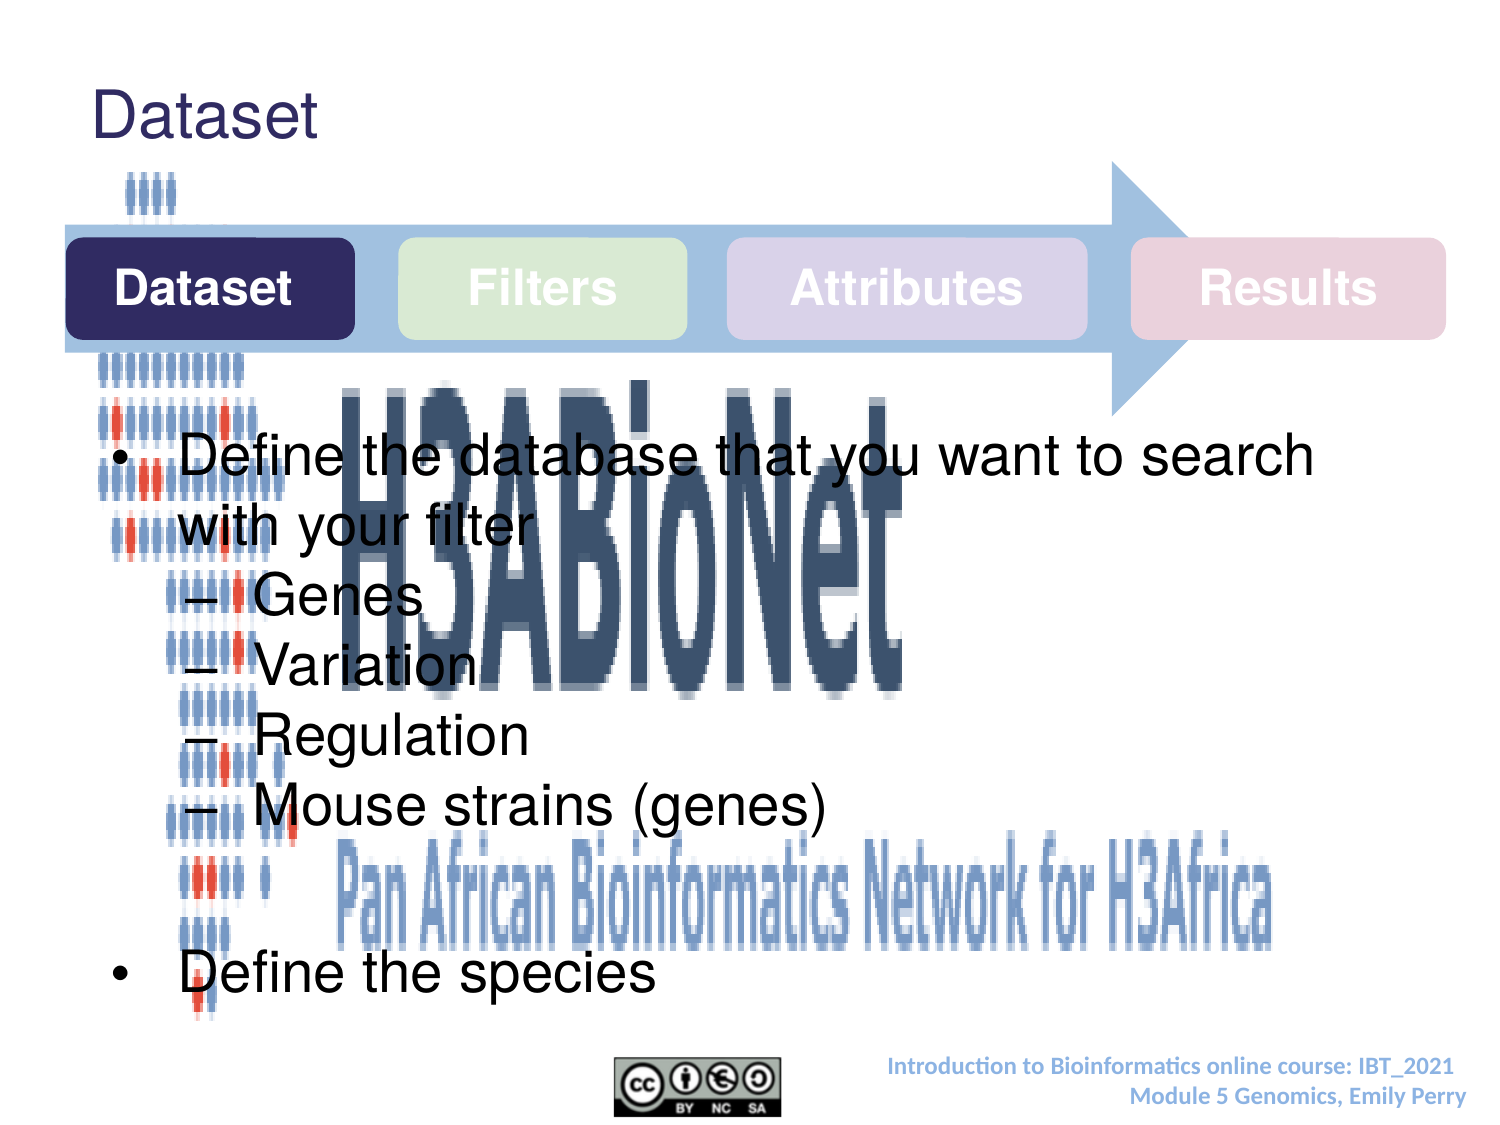

# Dataset

Filters
Attributes
Dataset
Results
Define the database that you want to search with your filter
Genes
Variation
Regulation
Mouse strains (genes)

Define the species